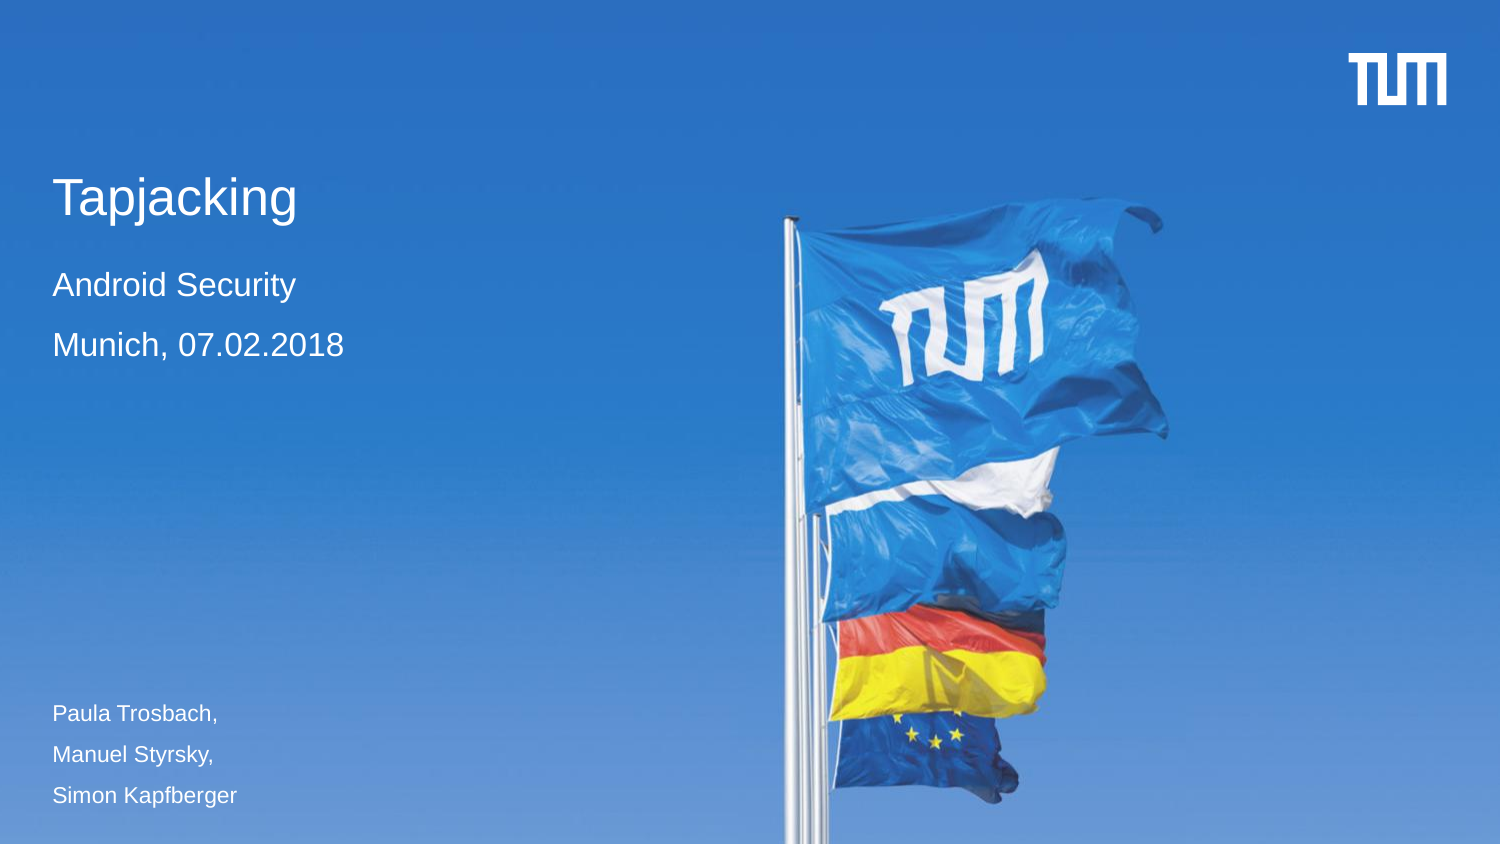

# Tapjacking
Android Security
Munich, 07.02.2018

Paula Trosbach,
Manuel Styrsky,
Simon Kapfberger